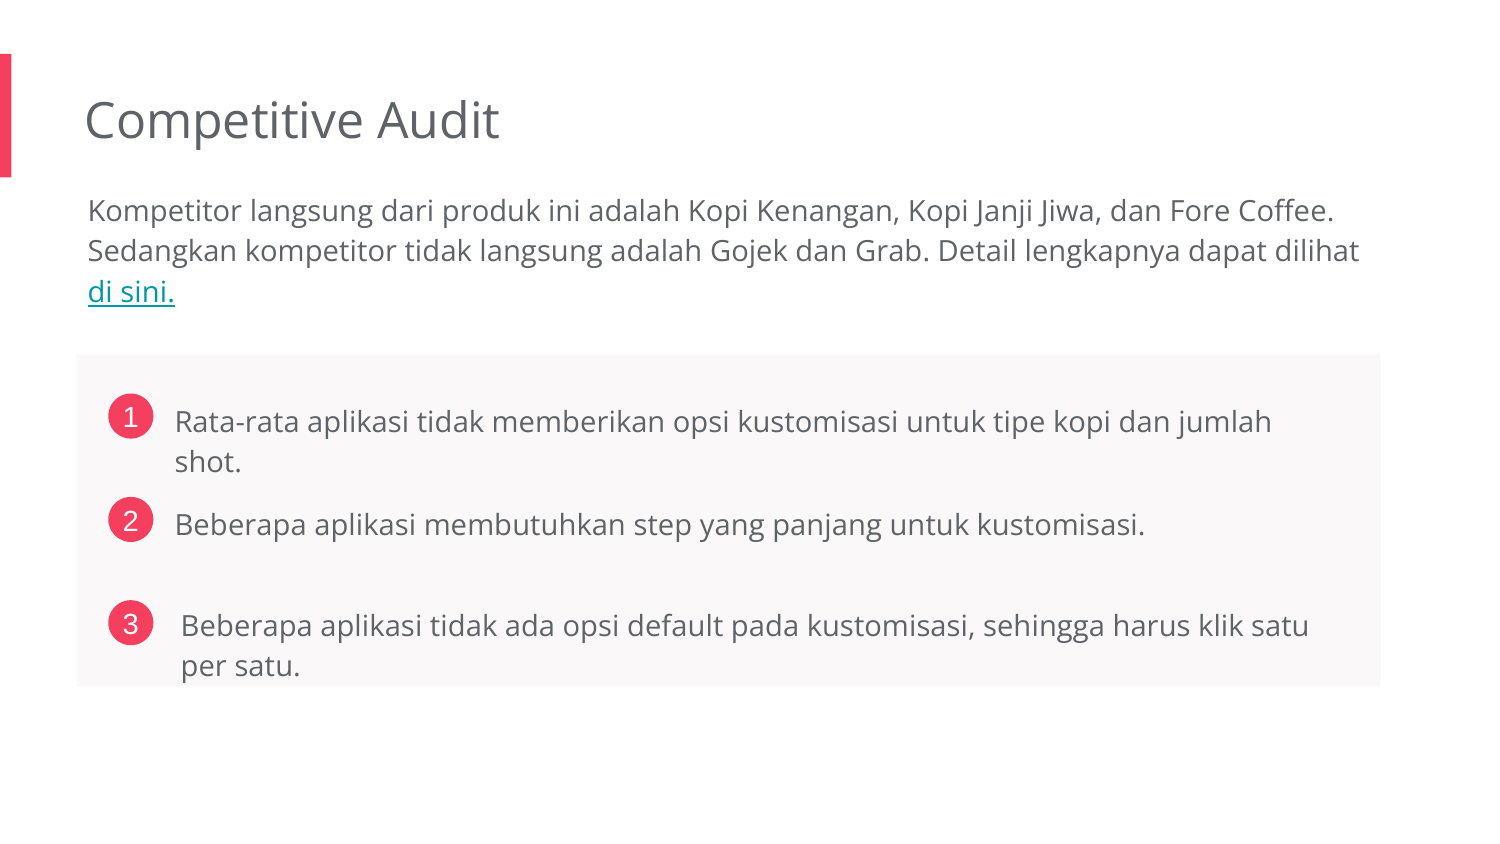

Competitive Audit
Kompetitor langsung dari produk ini adalah Kopi Kenangan, Kopi Janji Jiwa, dan Fore Coffee. Sedangkan kompetitor tidak langsung adalah Gojek dan Grab. Detail lengkapnya dapat dilihat di sini.

Rata-rata aplikasi tidak memberikan opsi kustomisasi untuk tipe kopi dan jumlah shot.
1
Beberapa aplikasi membutuhkan step yang panjang untuk kustomisasi.
2
Beberapa aplikasi tidak ada opsi default pada kustomisasi, sehingga harus klik satu per satu.
3